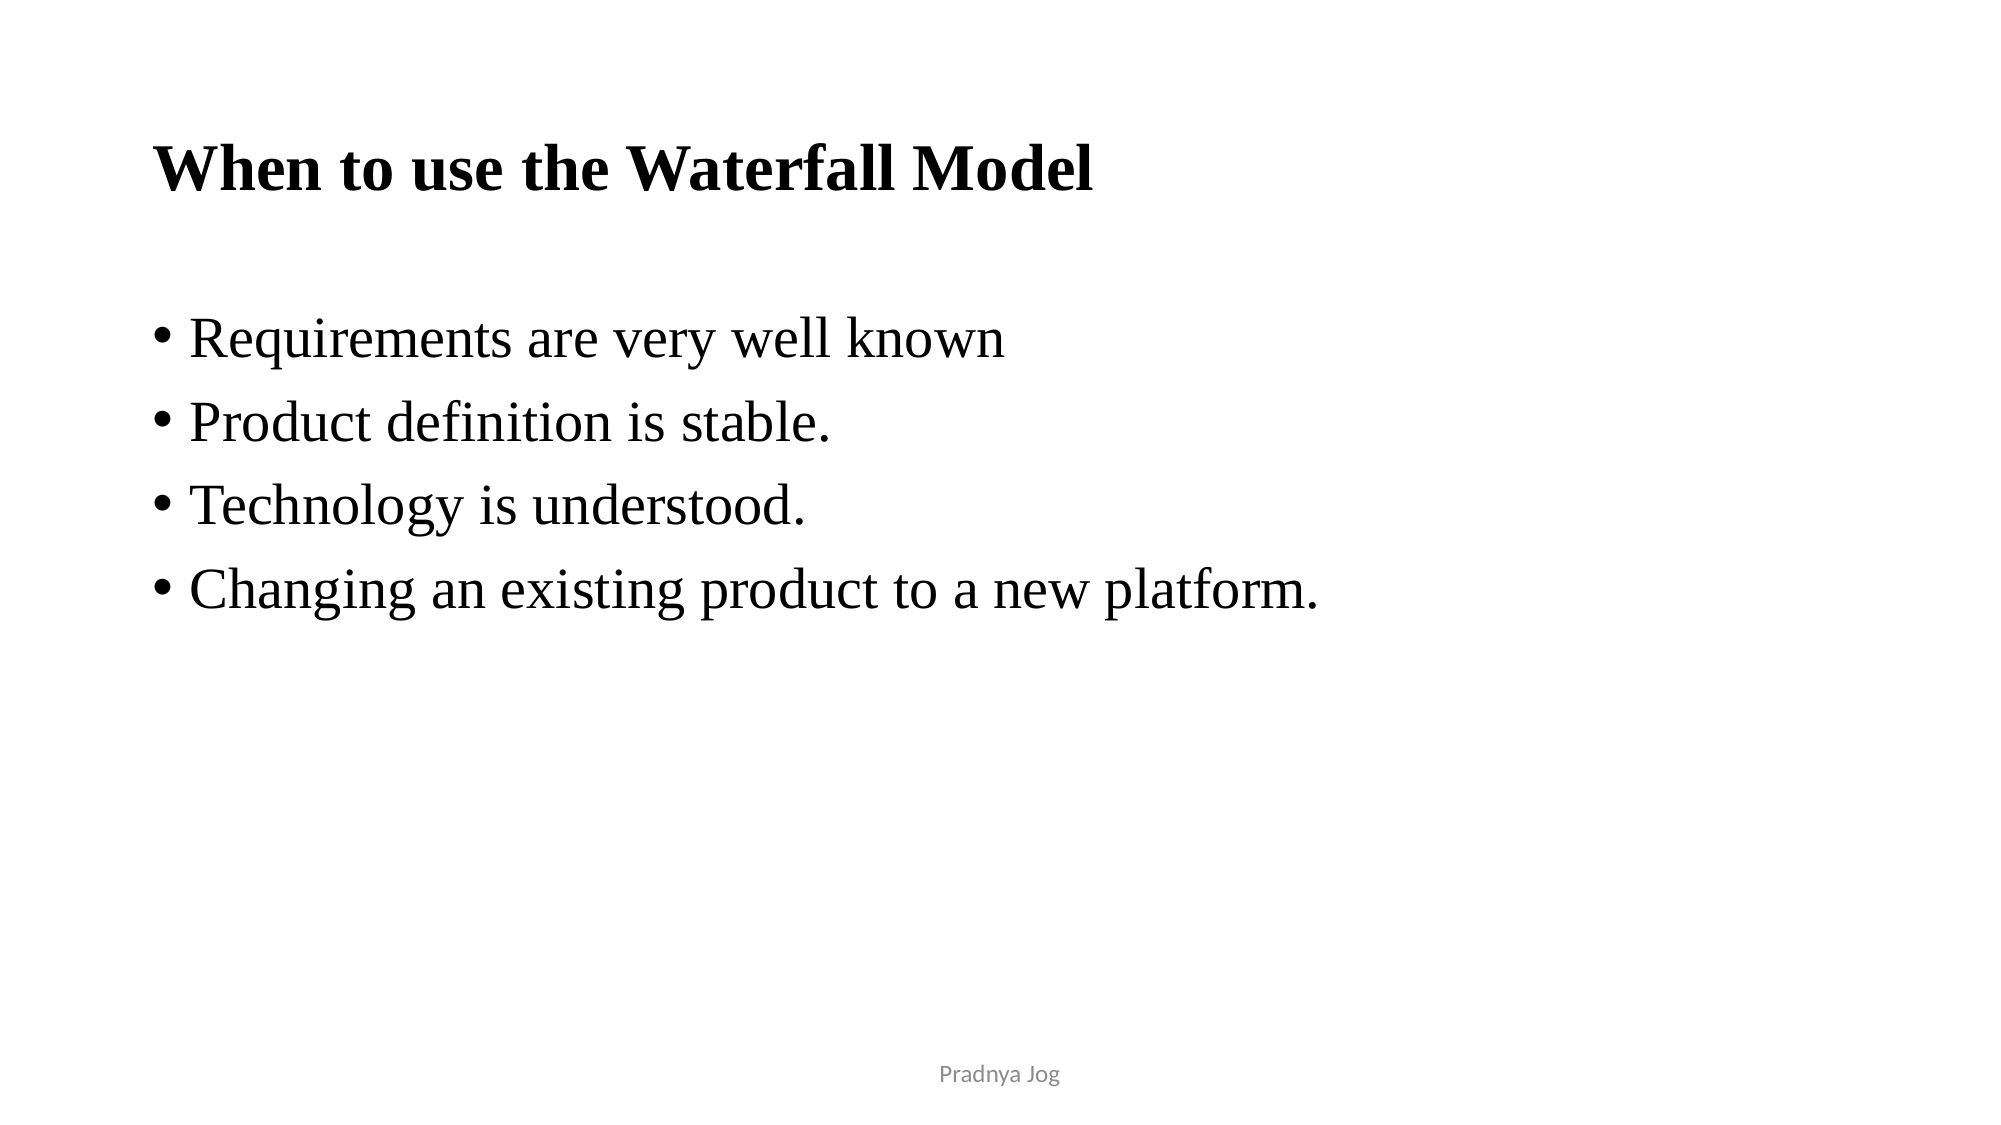

# When to use the Waterfall Model
Requirements are very well known
Product definition is stable.
Technology is understood.
Changing an existing product to a new platform.
Pradnya Jog